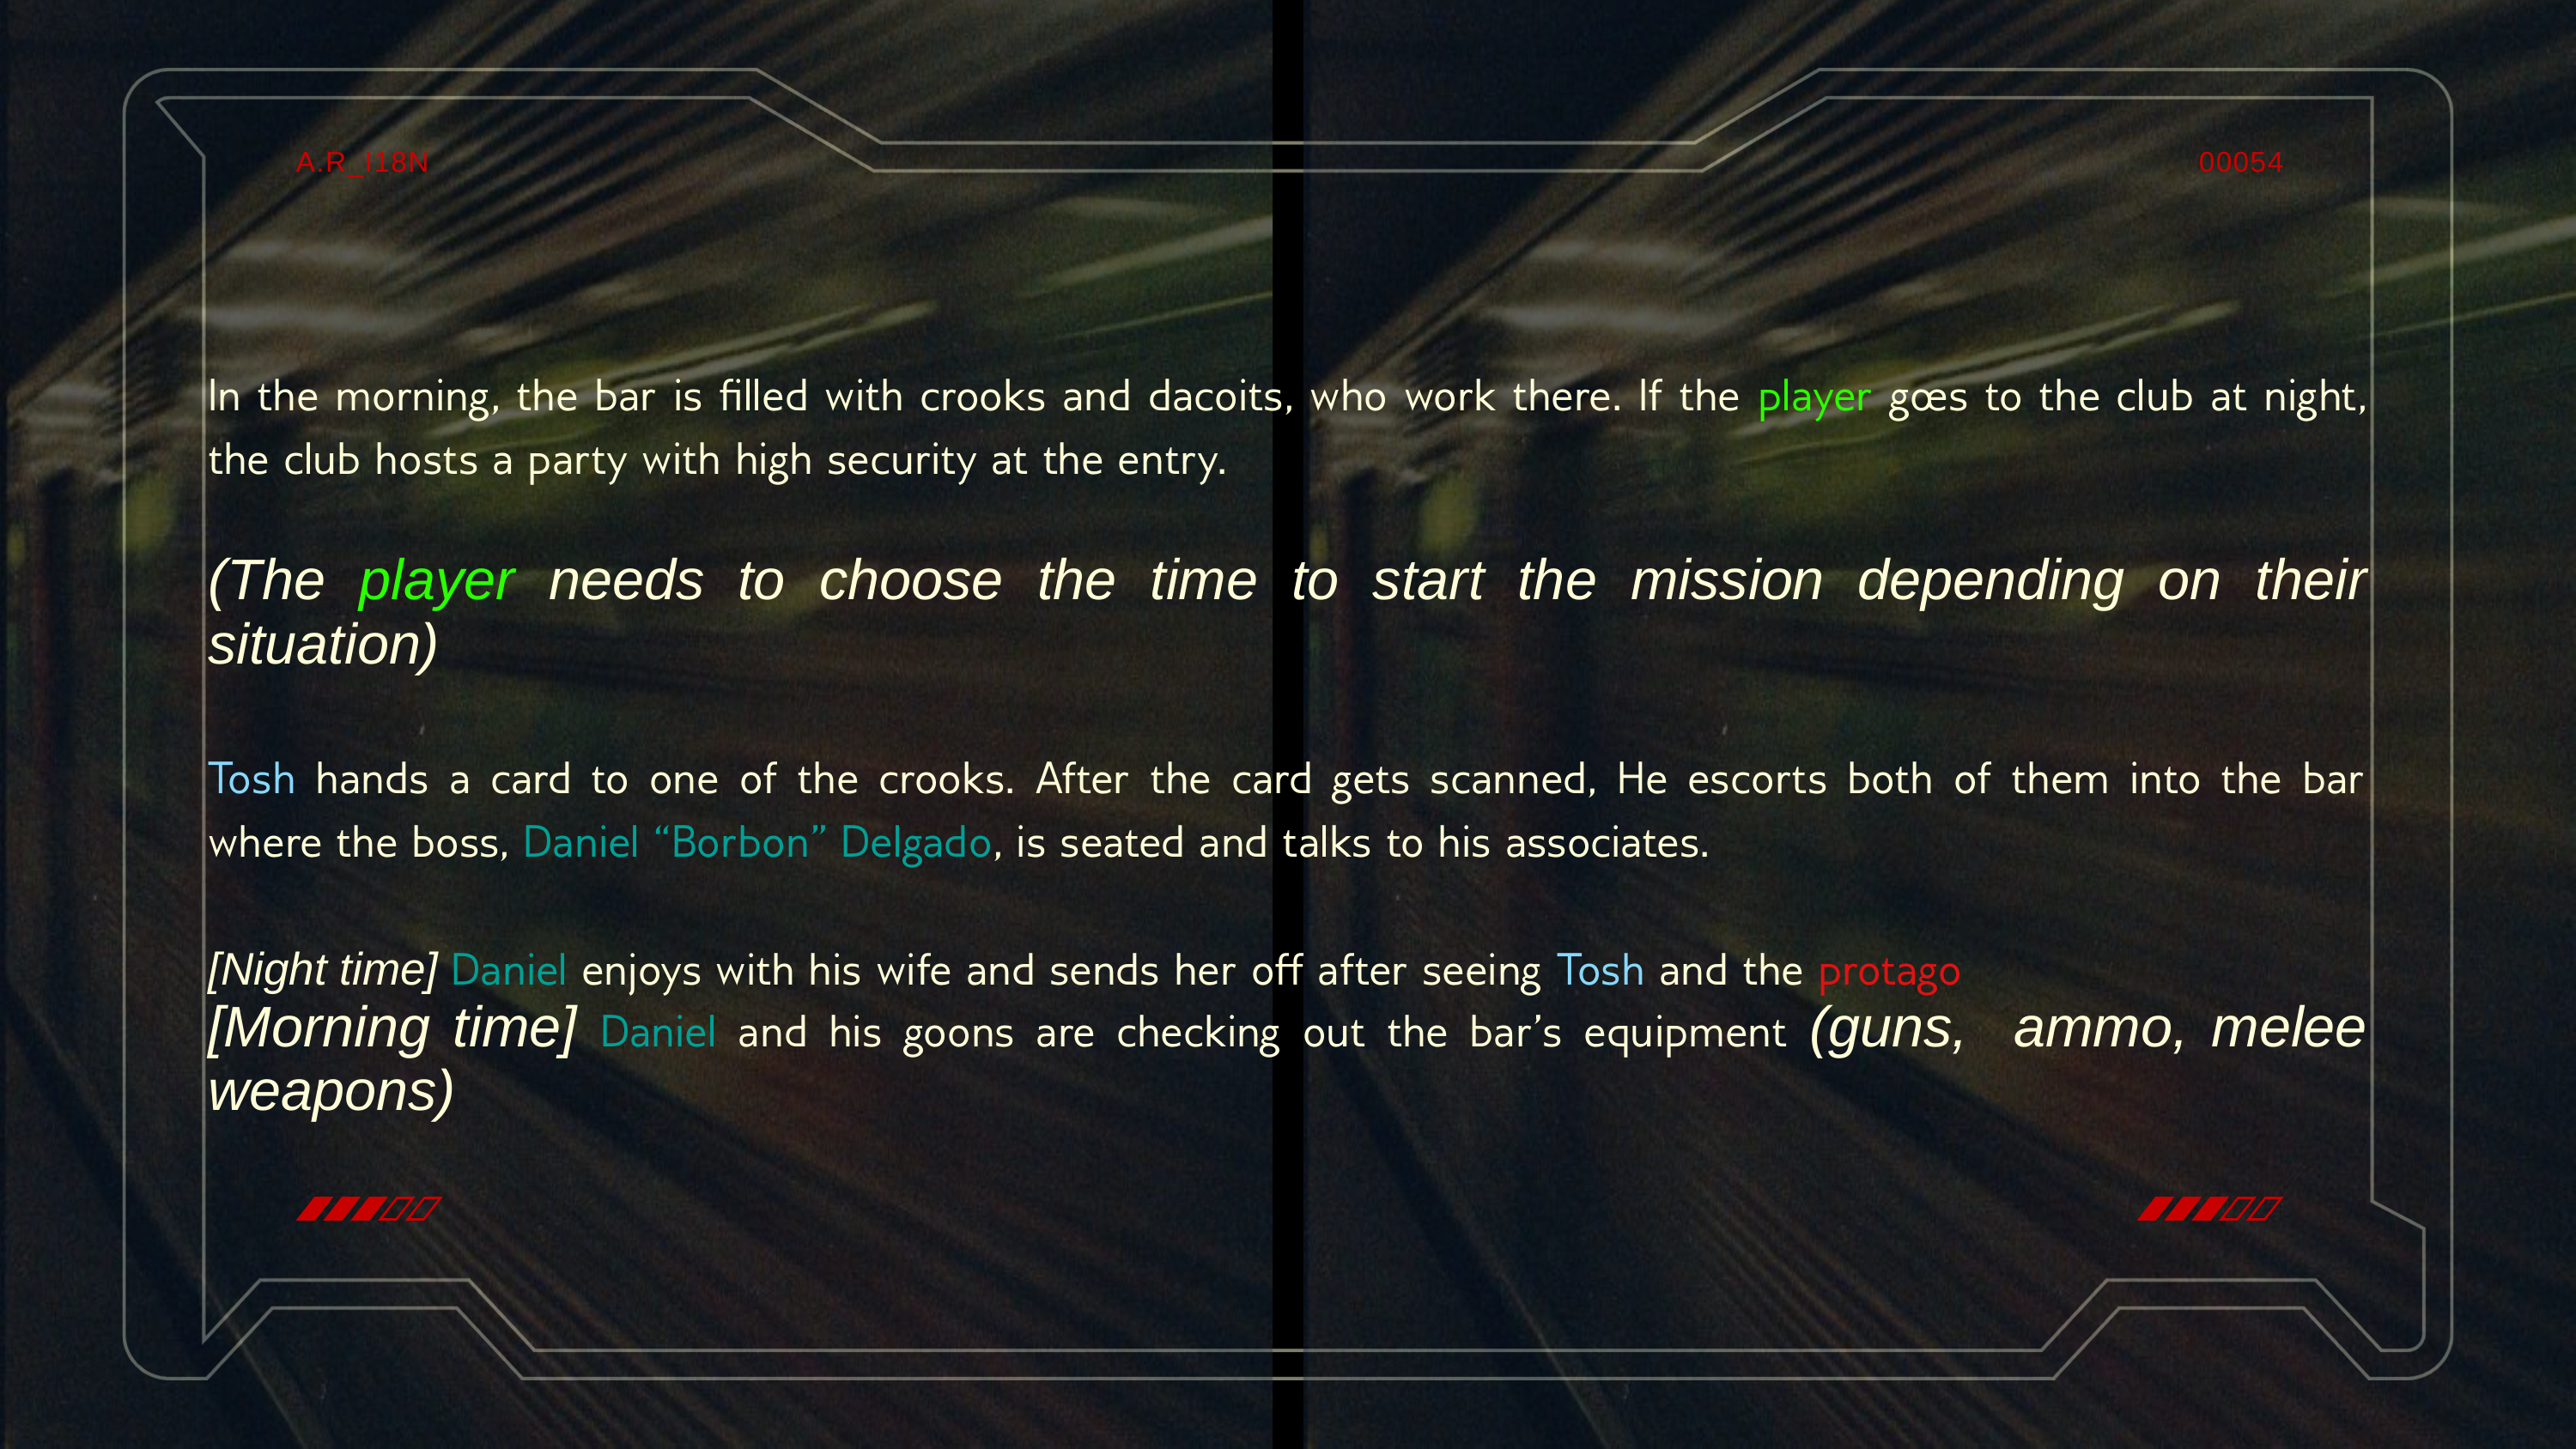

A.R_I18N
00054
In the morning, the bar is filled with crooks and dacoits, who work there. If the player goes to the club at night, the club hosts a party with high security at the entry.

(The player needs to choose the time to start the mission depending on their situation)

Tosh hands a card to one of the crooks. After the card gets scanned, He escorts both of them into the bar where the boss, Daniel “Borbon” Delgado, is seated and talks to his associates.

[Night time] Daniel enjoys with his wife and sends her off after seeing Tosh and the protago
[Morning time] Daniel and his goons are checking out the bar’s equipment (guns,  ammo, melee weapons)